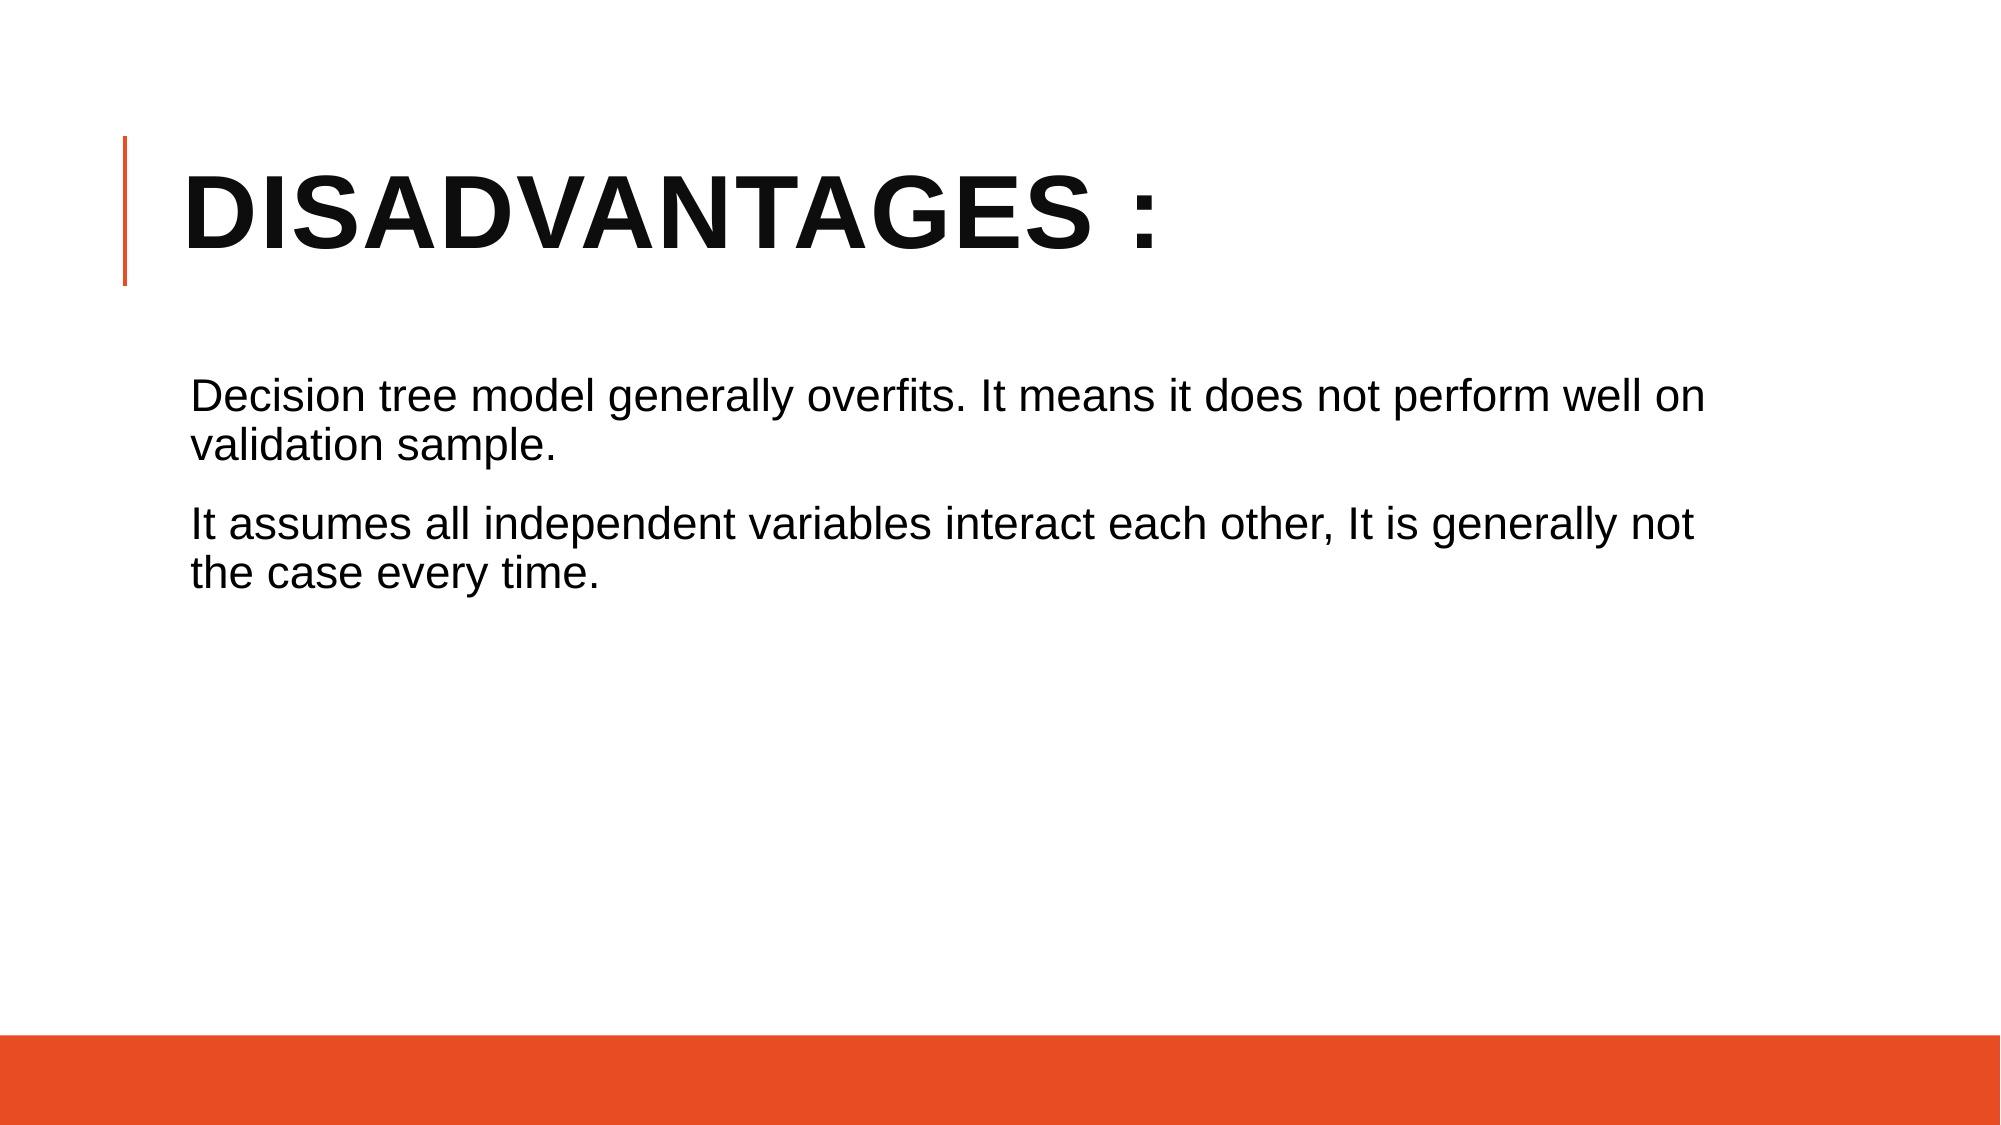

# Disadvantages :
Decision tree model generally overfits. It means it does not perform well on validation sample.
It assumes all independent variables interact each other, It is generally not the case every time.